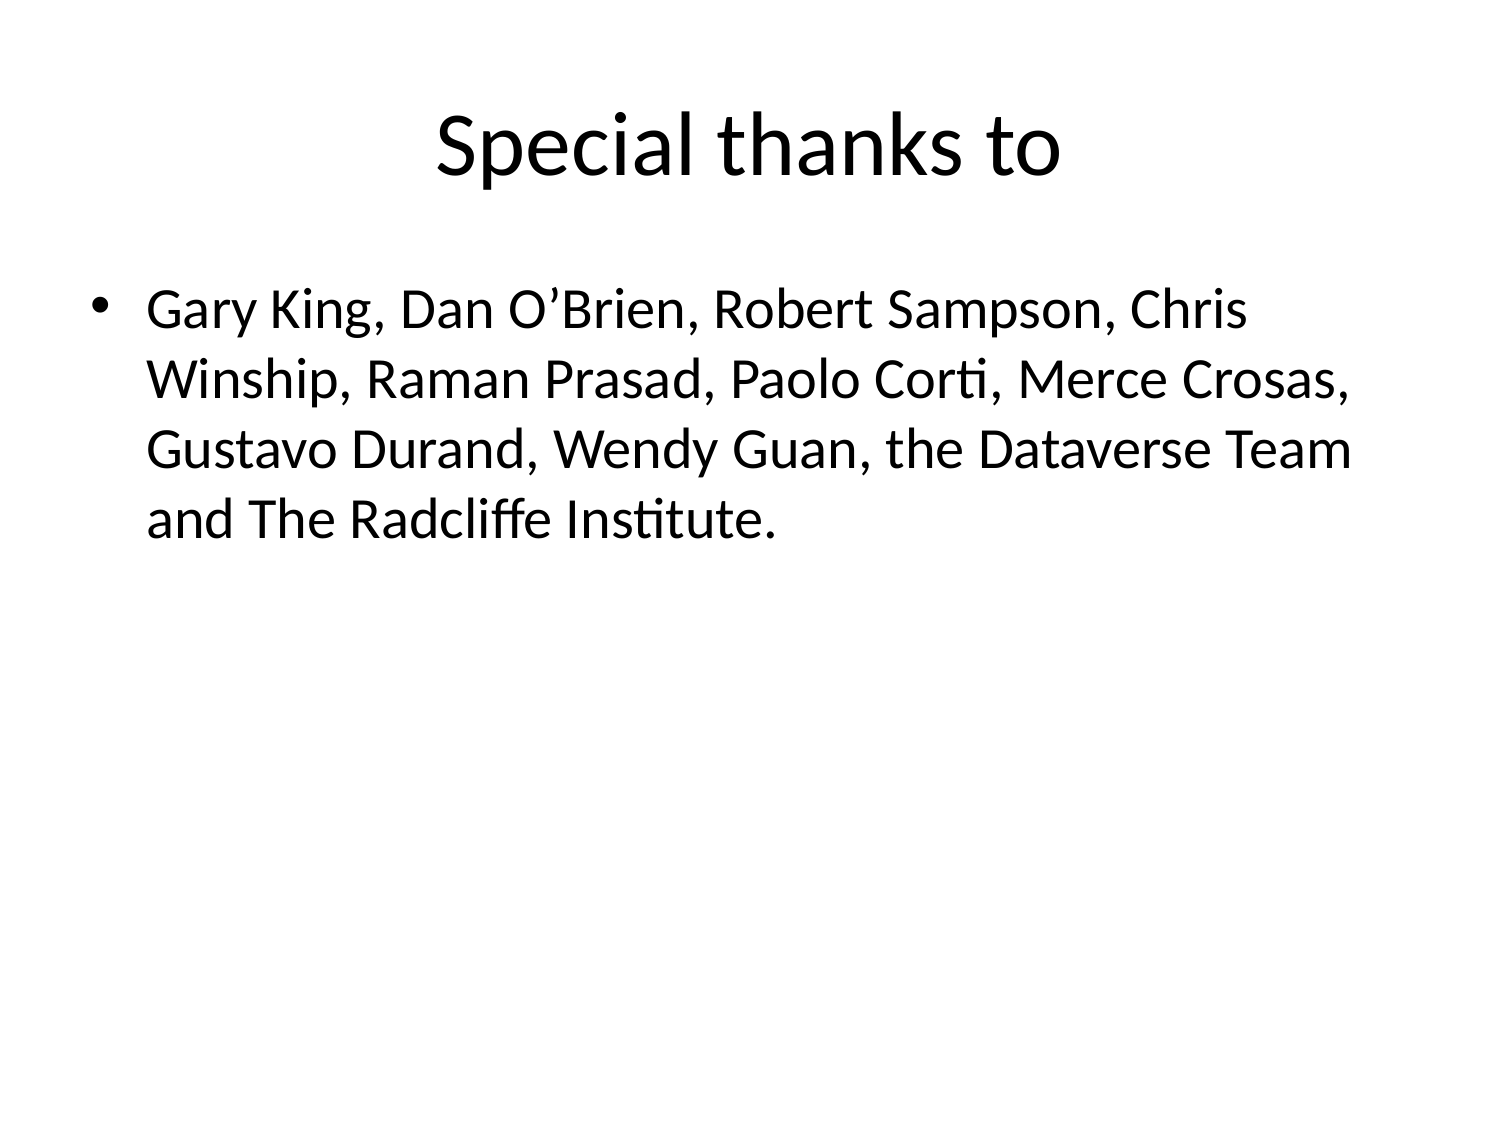

# Special thanks to
Gary King, Dan O’Brien, Robert Sampson, Chris Winship, Raman Prasad, Paolo Corti, Merce Crosas, Gustavo Durand, Wendy Guan, the Dataverse Team and The Radcliffe Institute.